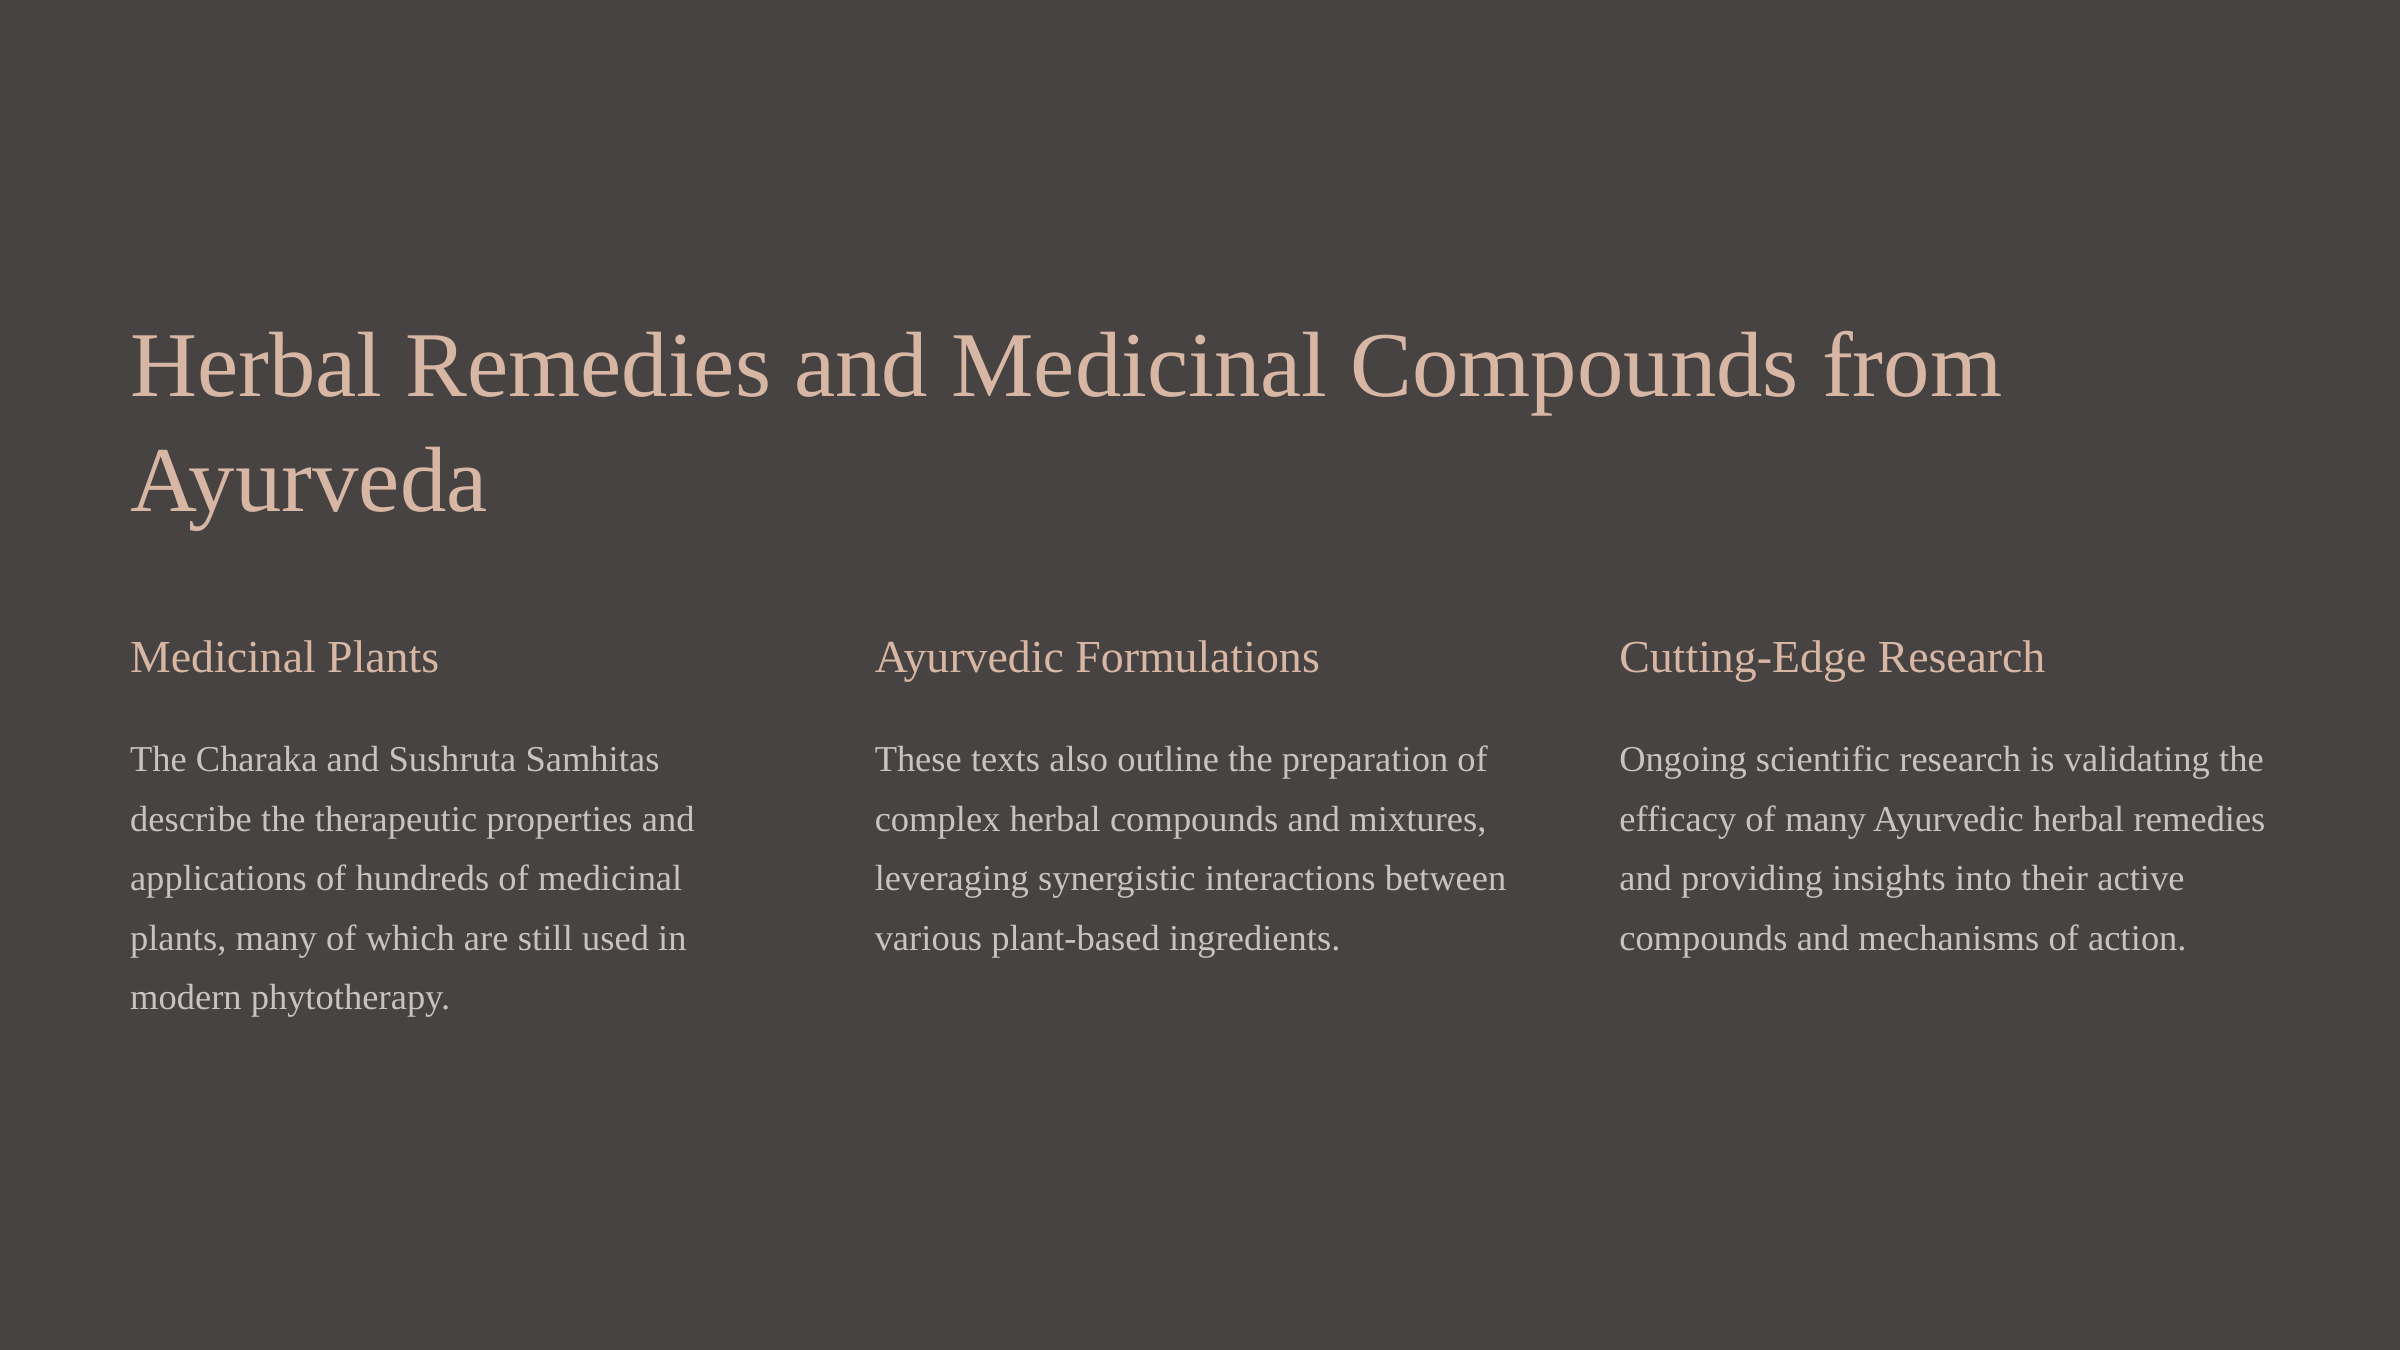

Herbal Remedies and Medicinal Compounds from Ayurveda
Medicinal Plants
Ayurvedic Formulations
Cutting-Edge Research
The Charaka and Sushruta Samhitas describe the therapeutic properties and applications of hundreds of medicinal plants, many of which are still used in modern phytotherapy.
These texts also outline the preparation of complex herbal compounds and mixtures, leveraging synergistic interactions between various plant-based ingredients.
Ongoing scientific research is validating the efficacy of many Ayurvedic herbal remedies and providing insights into their active compounds and mechanisms of action.